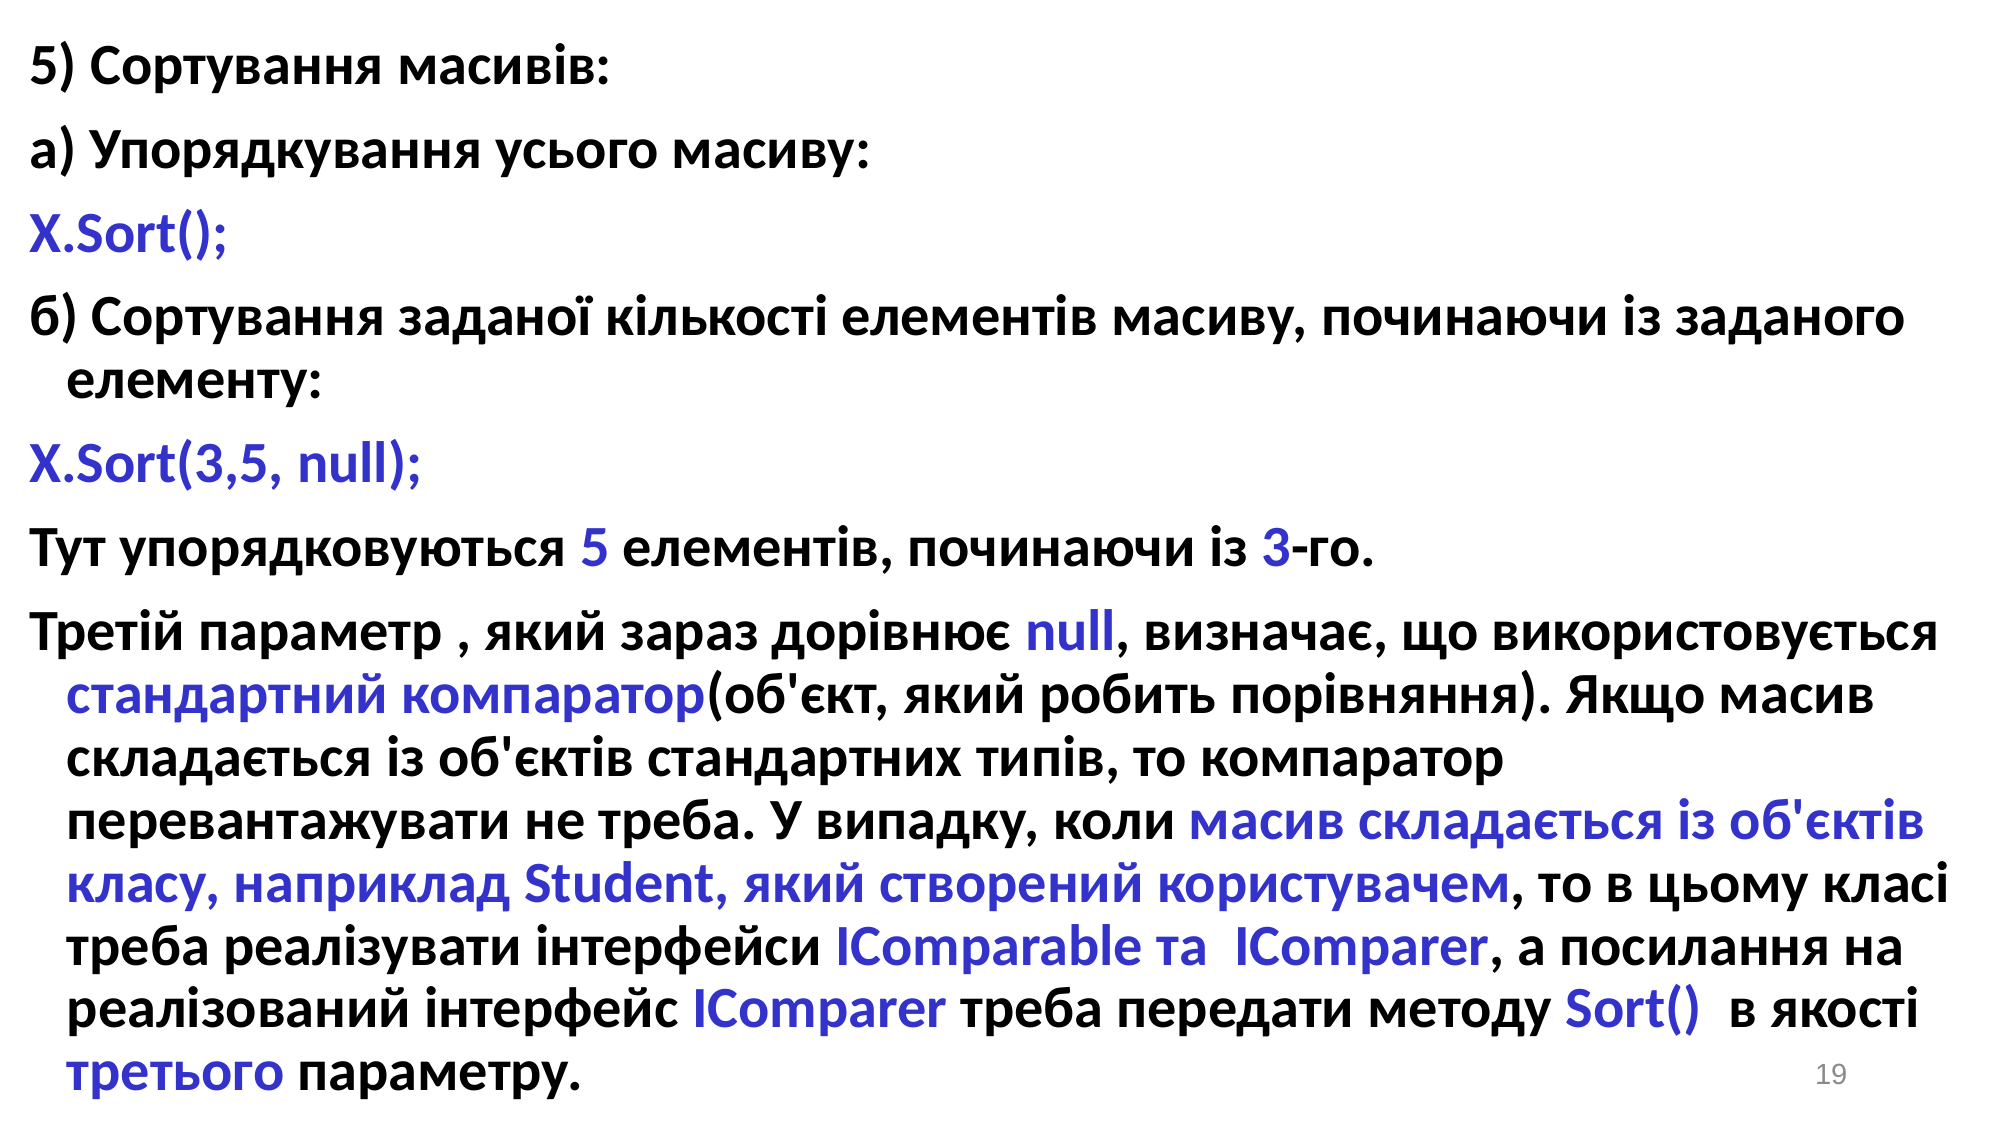

5) Сортування масивів:
а) Упорядкування усього масиву:
X.Sort();
б) Сортування заданої кількості елементів масиву, починаючи із заданого елементу:
X.Sort(3,5, null);
Тут упорядковуються 5 елементів, починаючи із 3-го.
Третій параметр , який зараз дорівнює null, визначає, що використовується стандартний компаратор(об'єкт, який робить порівняння). Якщо масив складається із об'єктів стандартних типів, то компаратор перевантажувати не треба. У випадку, коли масив складається із об'єктів класу, наприклад Student, який створений користувачем, то в цьому класі треба реалізувати інтерфейси IComparable та  IComparer, а посилання на реалізований інтерфейс IComparer треба передати методу Sort()  в якості третього параметру.

19